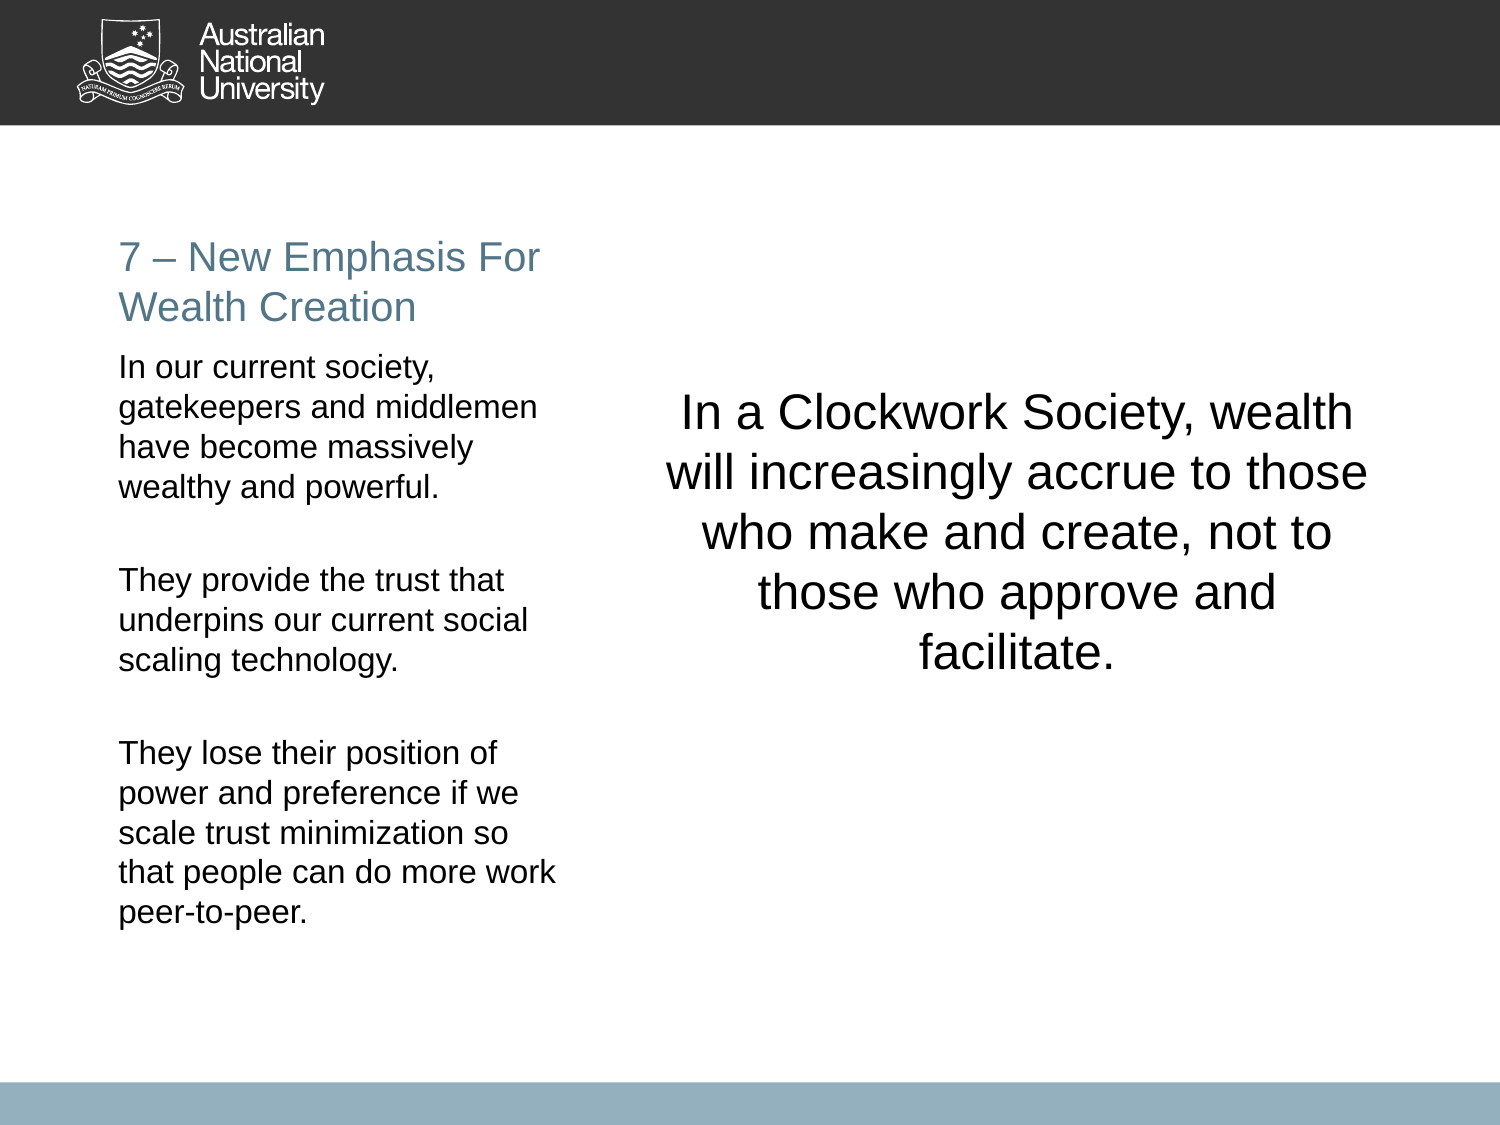

# 7 – New Emphasis For Wealth Creation

In a Clockwork Society, wealth will increasingly accrue to those who make and create, not to those who approve and facilitate.

In our current society, gatekeepers and middlemen have become massively wealthy and powerful.

They provide the trust that underpins our current social scaling technology.

They lose their position of power and preference if we scale trust minimization so that people can do more work peer-to-peer.